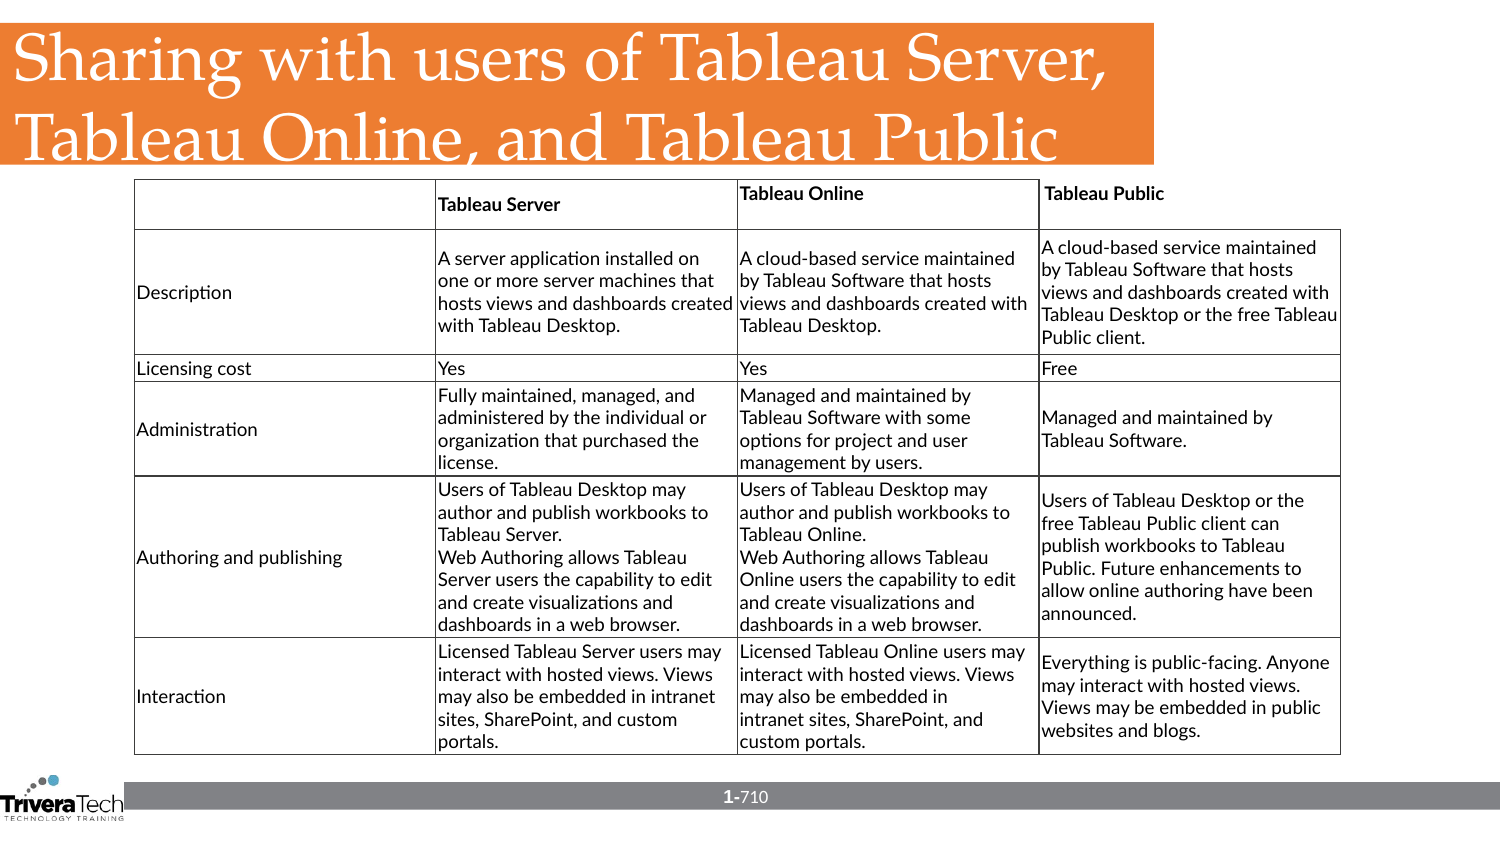

Sharing with users of Tableau Server,
Tableau Online, and Tableau Public
|  | Tableau Server | Tableau Online | Tableau Public |
| --- | --- | --- | --- |
| Description | A server application installed on one or more server machines that hosts views and dashboards created with Tableau Desktop. | A cloud-based service maintained by Tableau Software that hosts views and dashboards created with Tableau Desktop. | A cloud-based service maintained by Tableau Software that hosts views and dashboards created with Tableau Desktop or the free Tableau Public client. |
| Licensing cost | Yes | Yes | Free |
| Administration | Fully maintained, managed, and administered by the individual or organization that purchased the license. | Managed and maintained by Tableau Software with some options for project and user management by users. | Managed and maintained by Tableau Software. |
| Authoring and publishing | Users of Tableau Desktop may author and publish workbooks to Tableau Server. Web Authoring allows Tableau Server users the capability to edit and create visualizations and dashboards in a web browser. | Users of Tableau Desktop may author and publish workbooks to Tableau Online. Web Authoring allows Tableau Online users the capability to edit and create visualizations and dashboards in a web browser. | Users of Tableau Desktop or the free Tableau Public client can publish workbooks to Tableau Public. Future enhancements to allow online authoring have been announced. |
| Interaction | Licensed Tableau Server users may interact with hosted views. Views may also be embedded in intranet sites, SharePoint, and custom portals. | Licensed Tableau Online users may interact with hosted views. Views may also be embedded in intranet sites, SharePoint, and custom portals. | Everything is public-facing. Anyone may interact with hosted views. Views may be embedded in public websites and blogs. |
1-710